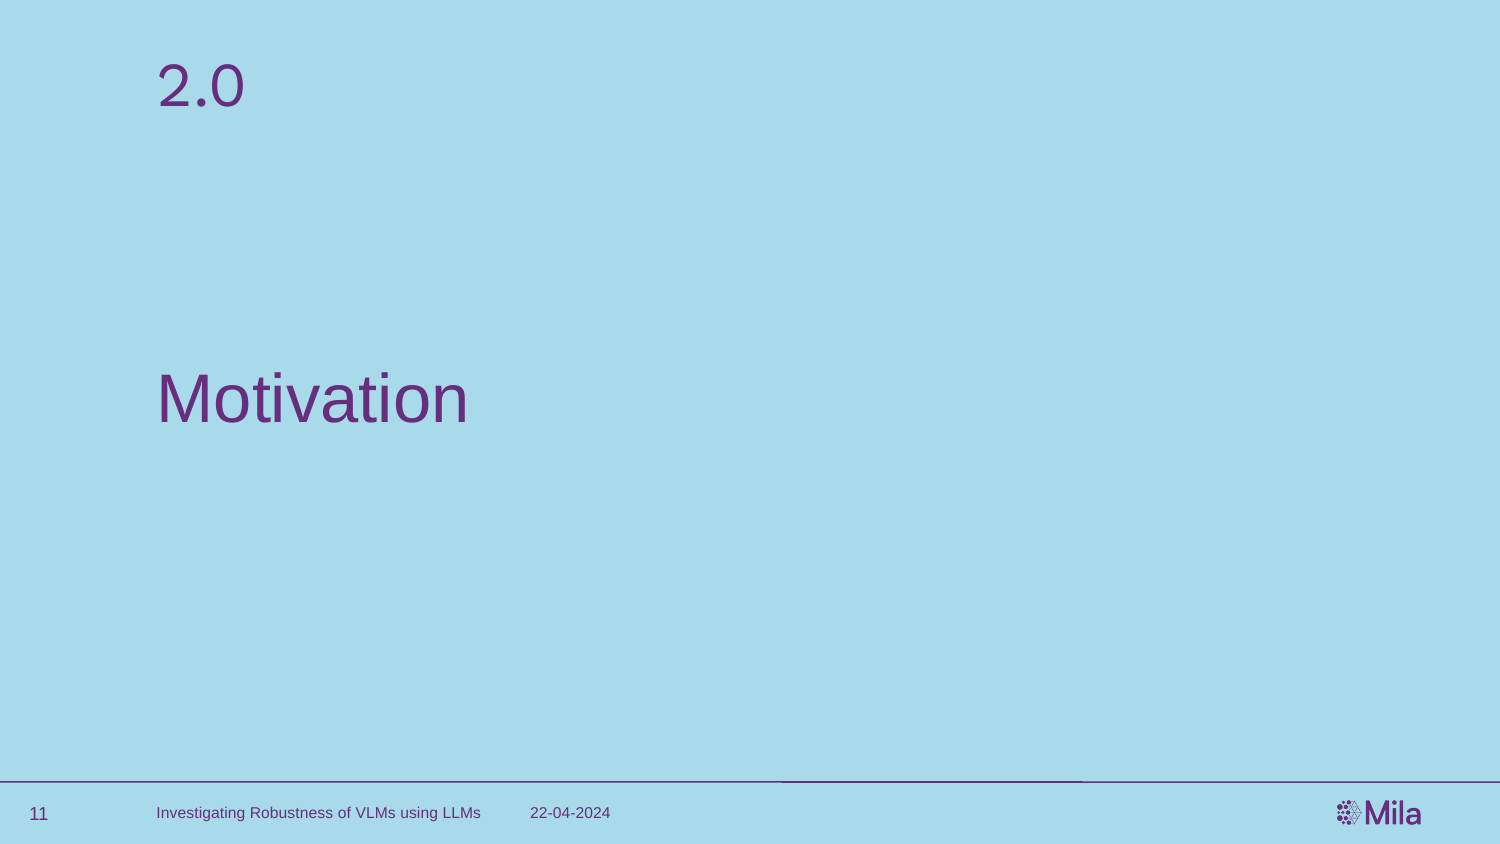

2.0
# Motivation
11
Investigating Robustness of VLMs using LLMs
22-04-2024